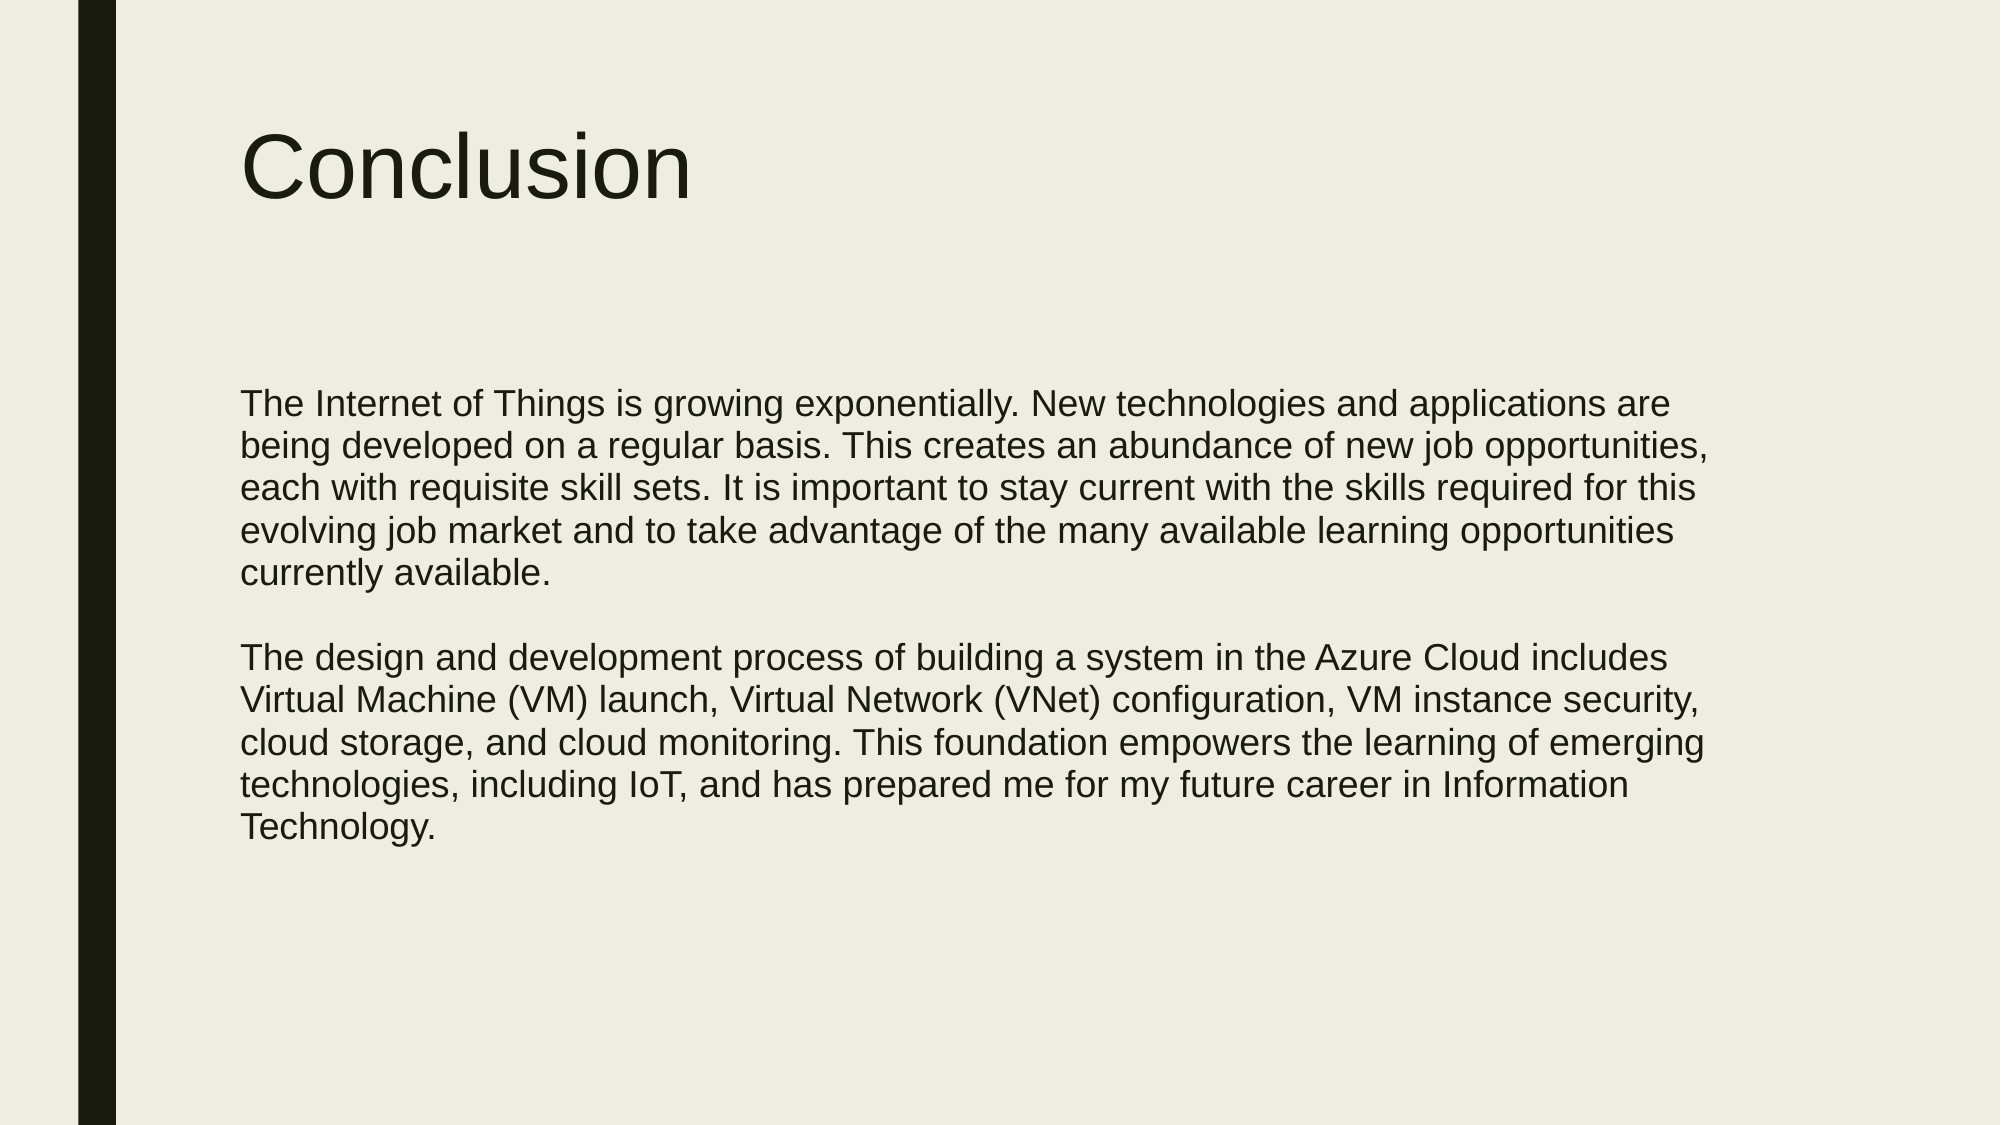

# Conclusion
The Internet of Things is growing exponentially. New technologies and applications are being developed on a regular basis. This creates an abundance of new job opportunities, each with requisite skill sets. It is important to stay current with the skills required for this evolving job market and to take advantage of the many available learning opportunities currently available.

The design and development process of building a system in the Azure Cloud includes Virtual Machine (VM) launch, Virtual Network (VNet) configuration, VM instance security, cloud storage, and cloud monitoring. This foundation empowers the learning of emerging technologies, including IoT, and has prepared me for my future career in Information Technology.